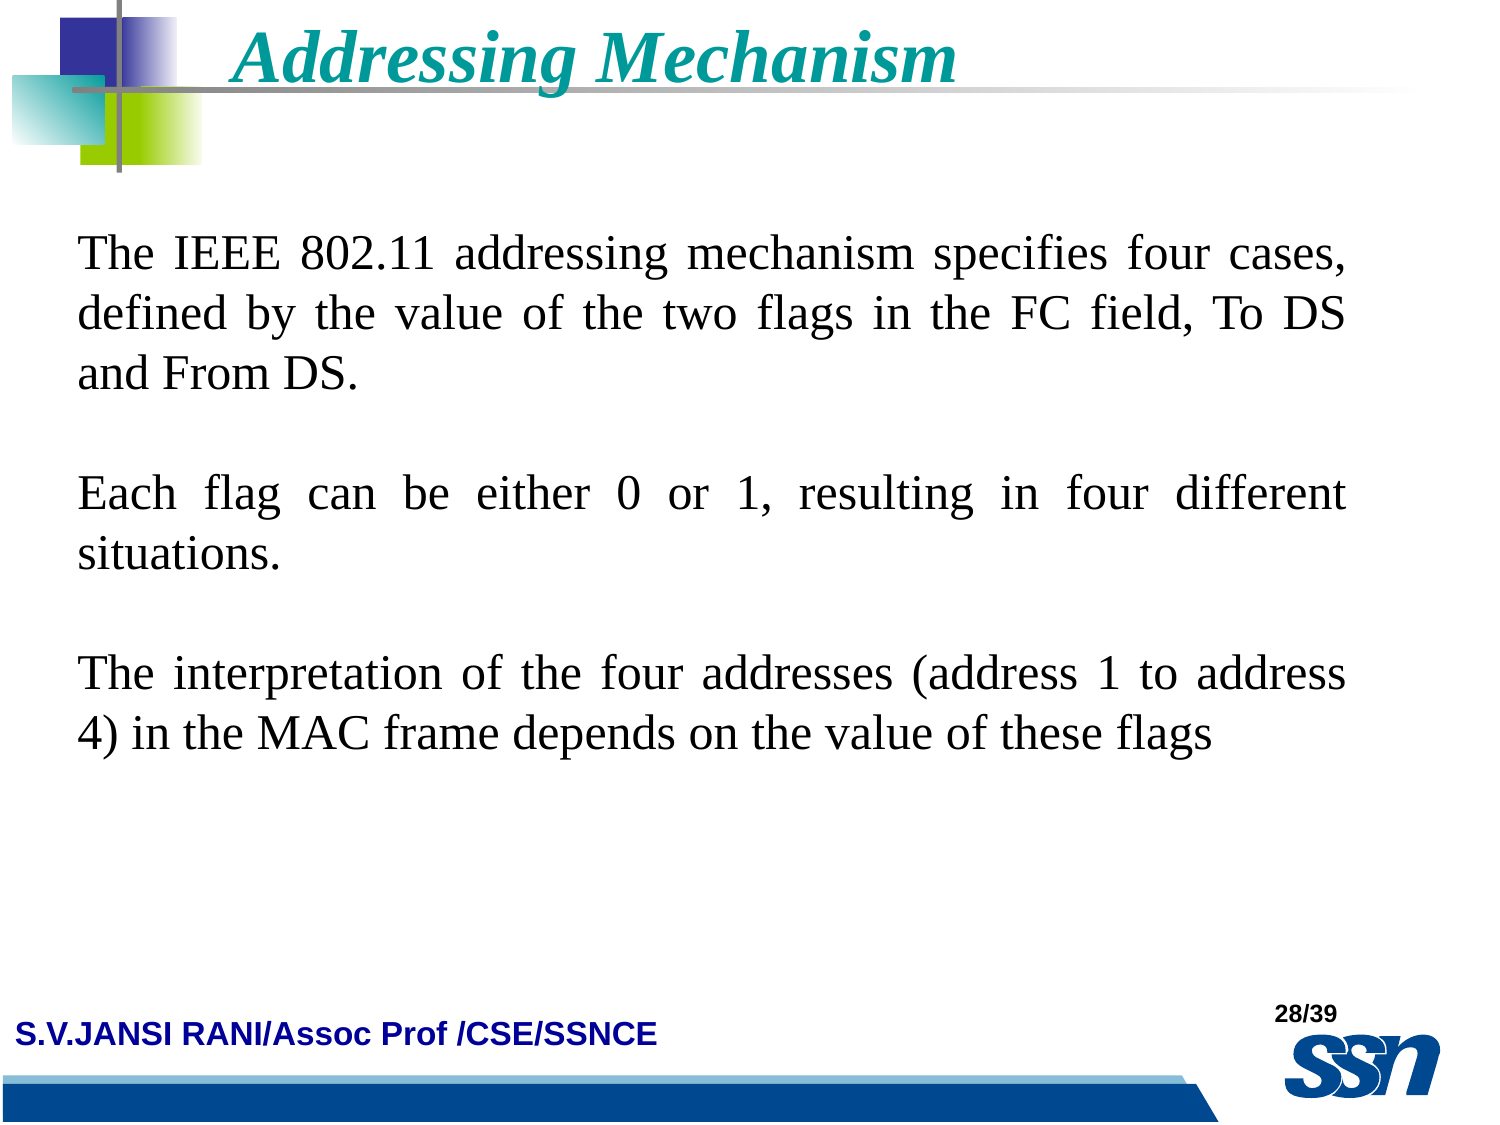

Addressing Mechanism

The IEEE 802.11 addressing mechanism specifies four cases, defined by the value of the two flags in the FC field, To DS and From DS.

Each flag can be either 0 or 1, resulting in four different situations.

The interpretation of the four addresses (address 1 to address 4) in the MAC frame depends on the value of these flags